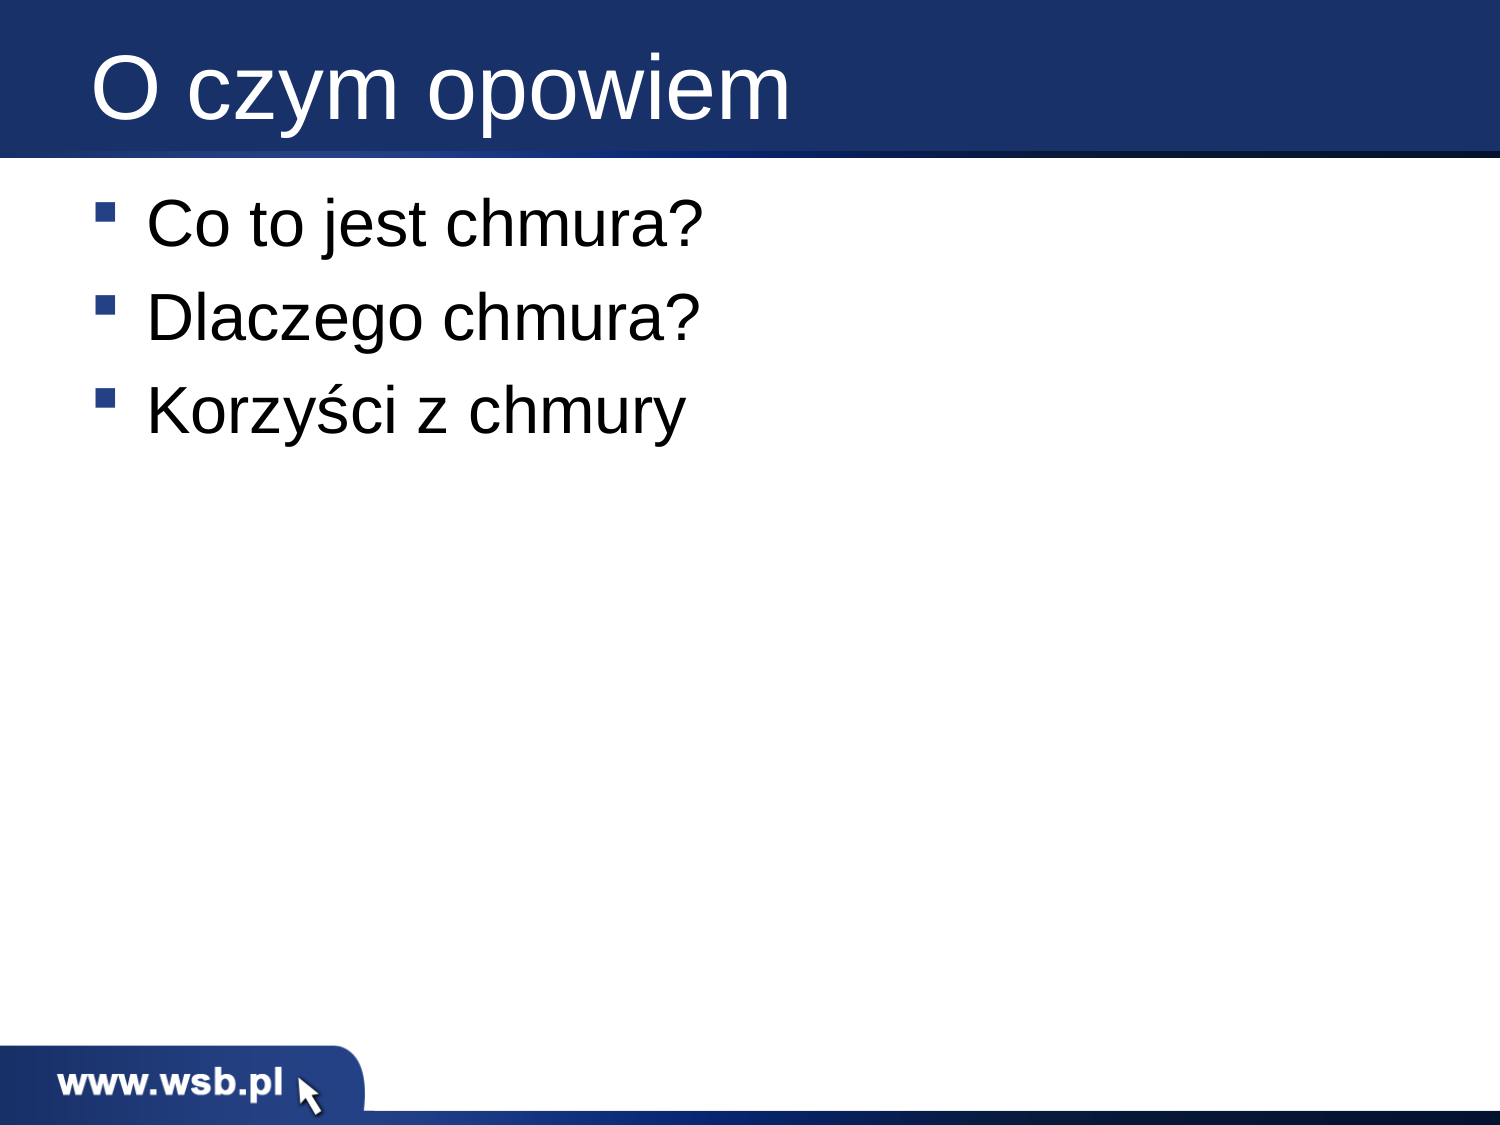

# O czym opowiem
Co to jest chmura?
Dlaczego chmura?
Korzyści z chmury